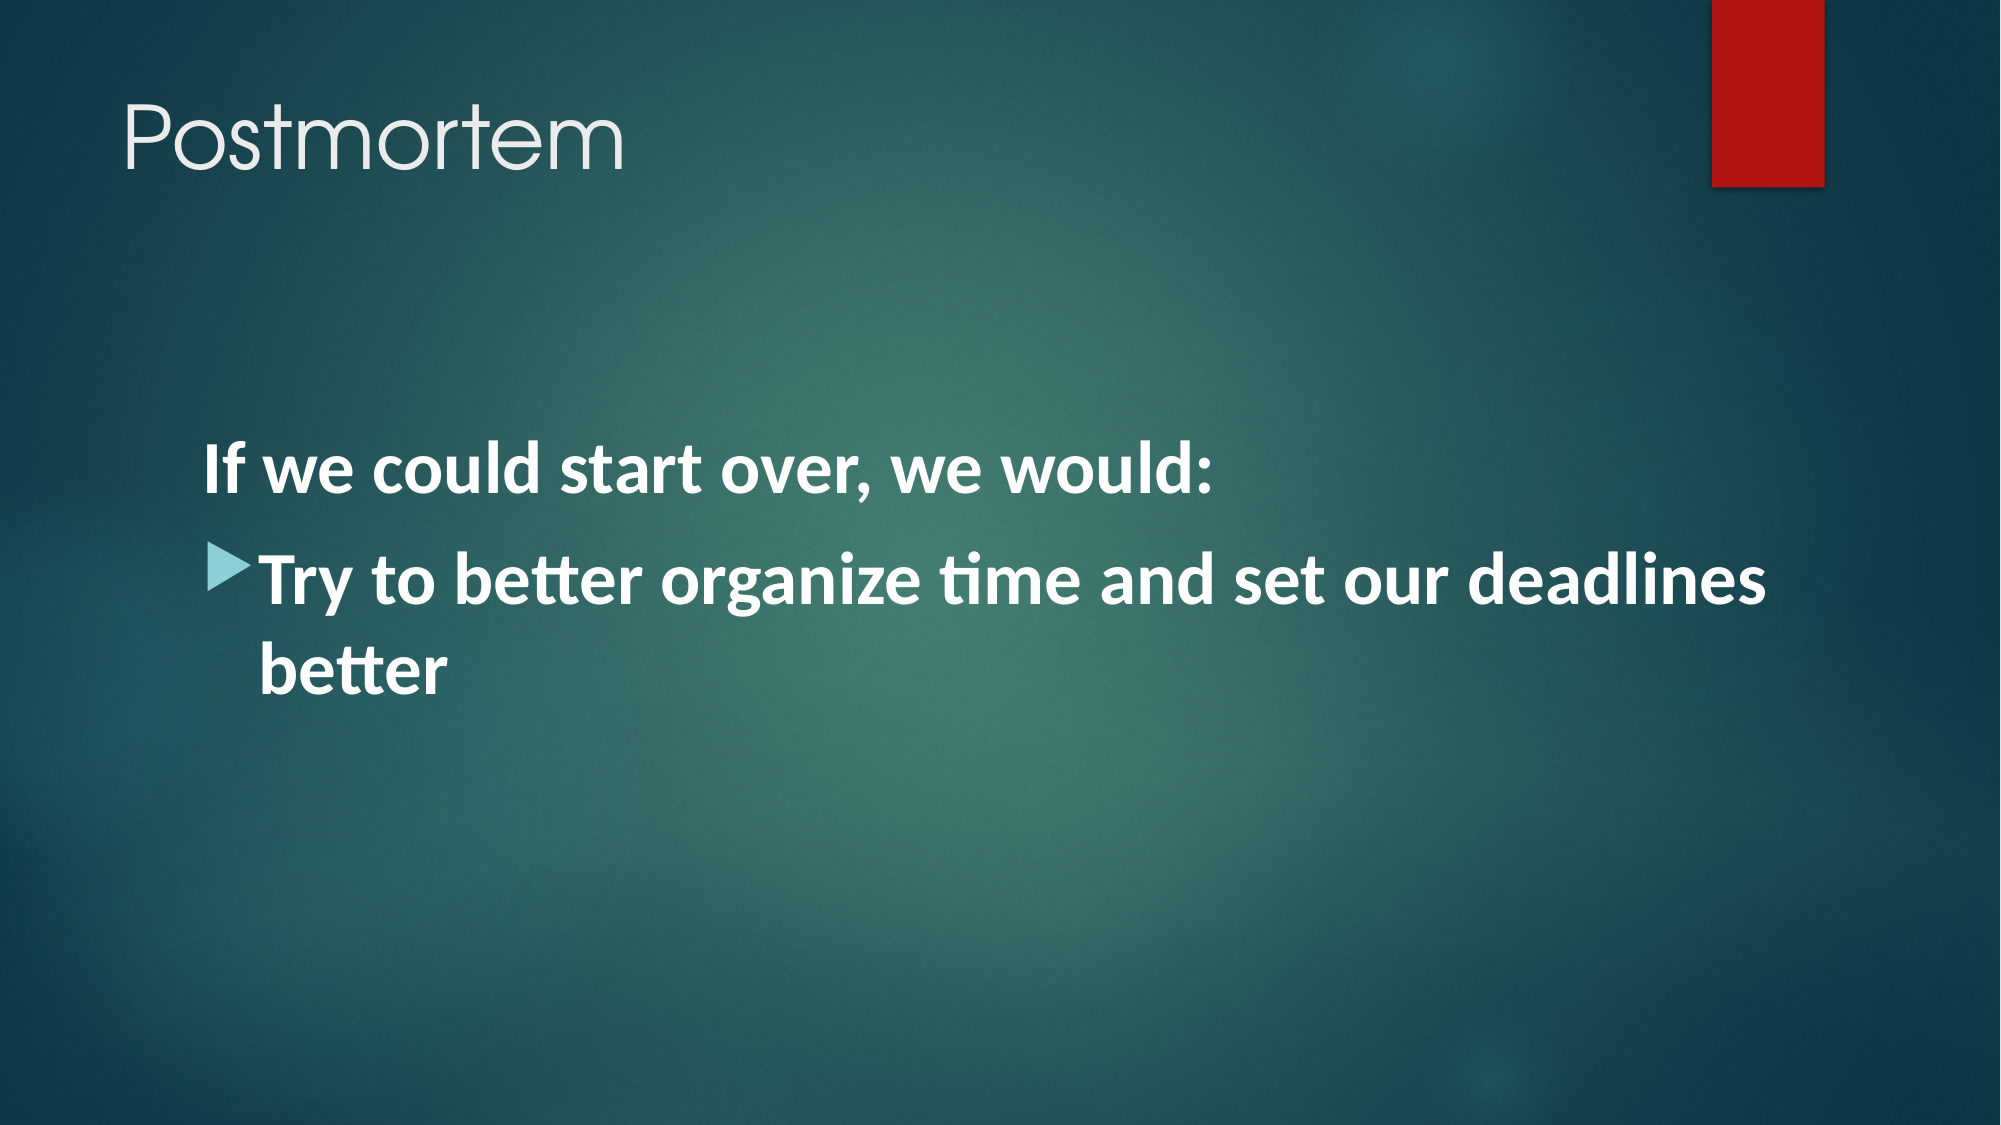

# Postmortem
If we could start over, we would:
Try to better organize time and set our deadlines better